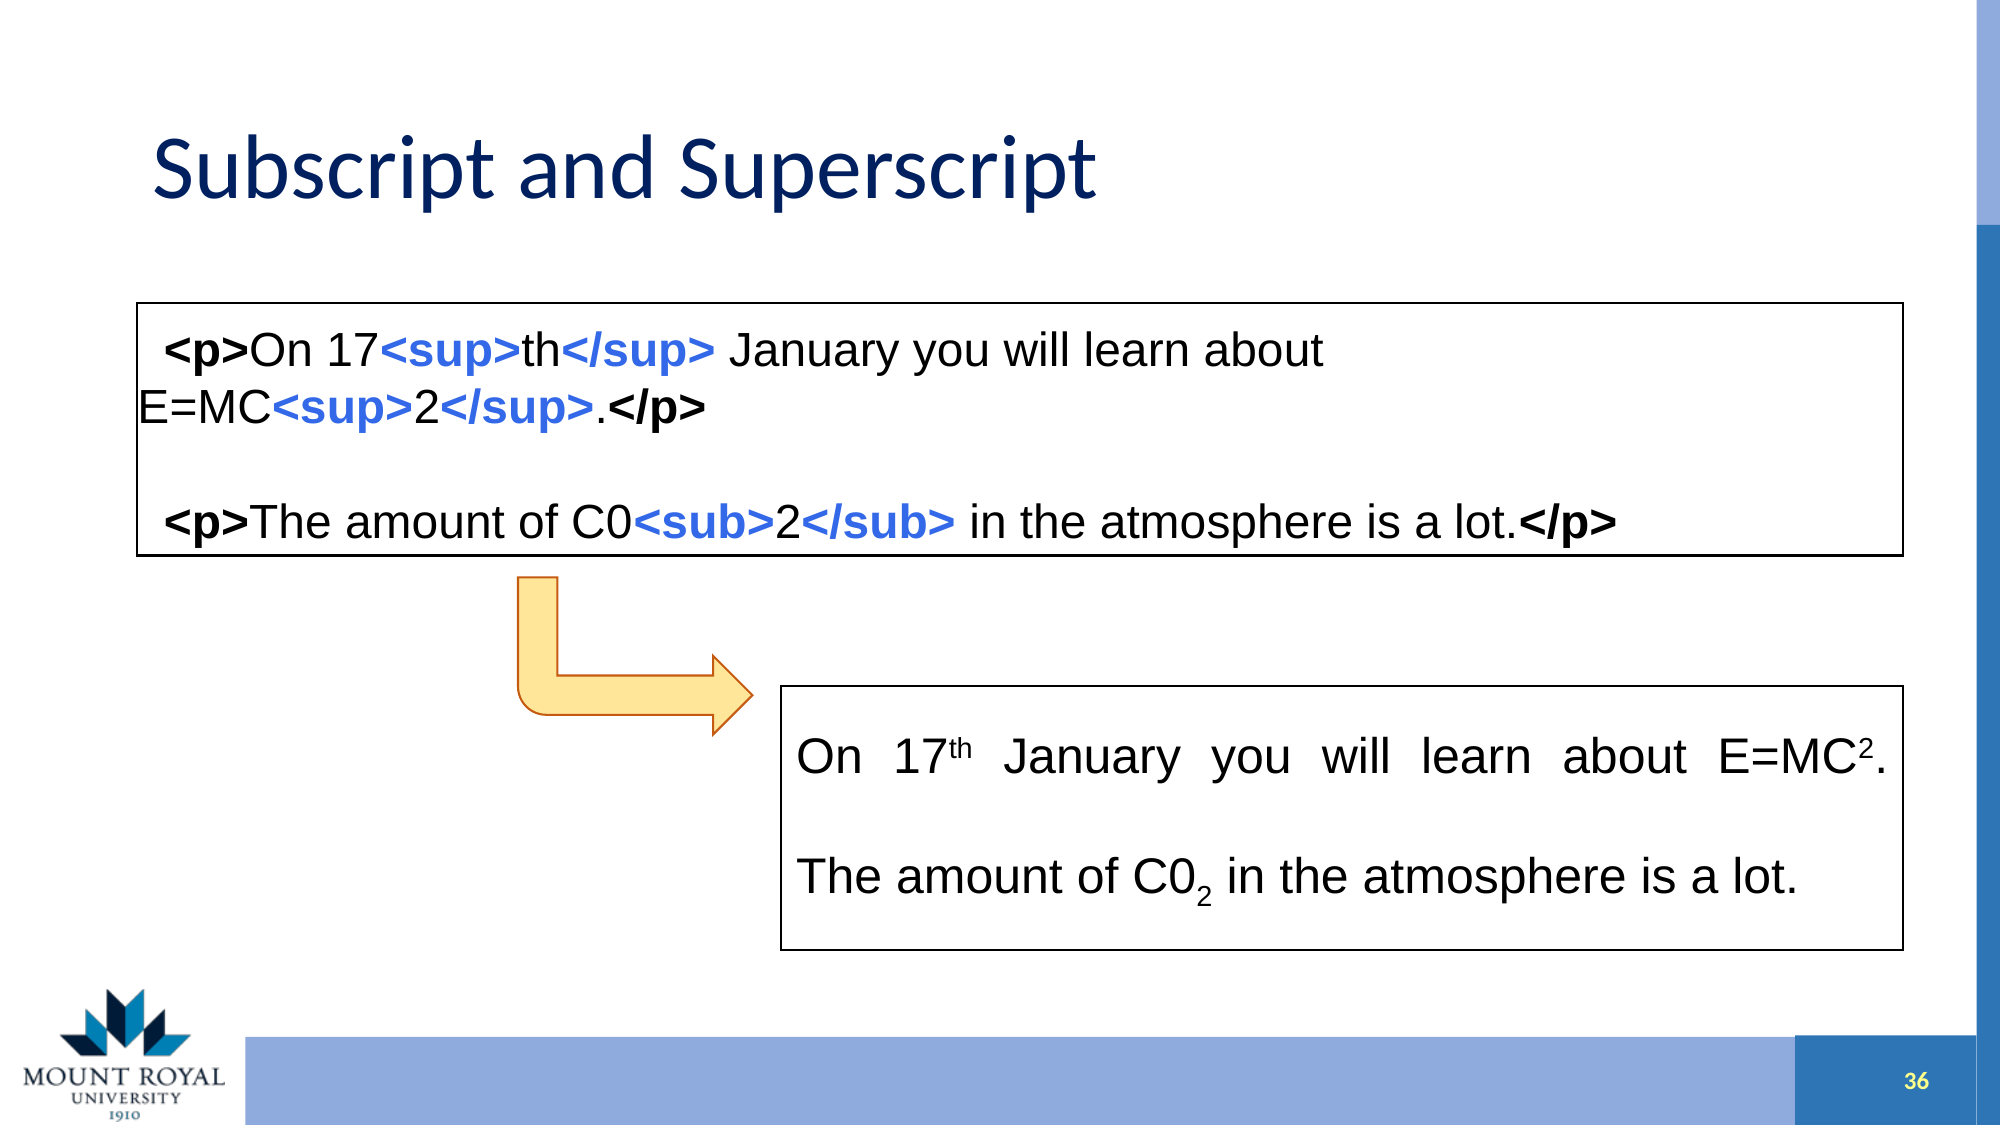

# Subscript and Superscript

  <p>On 17<sup>th</sup> January you will learn about E=MC<sup>2</sup>.</p>
  <p>The amount of C0<sub>2</sub> in the atmosphere is a lot.</p>

On 17th January you will learn about E=MC2.
The amount of C02 in the atmosphere is a lot.
36